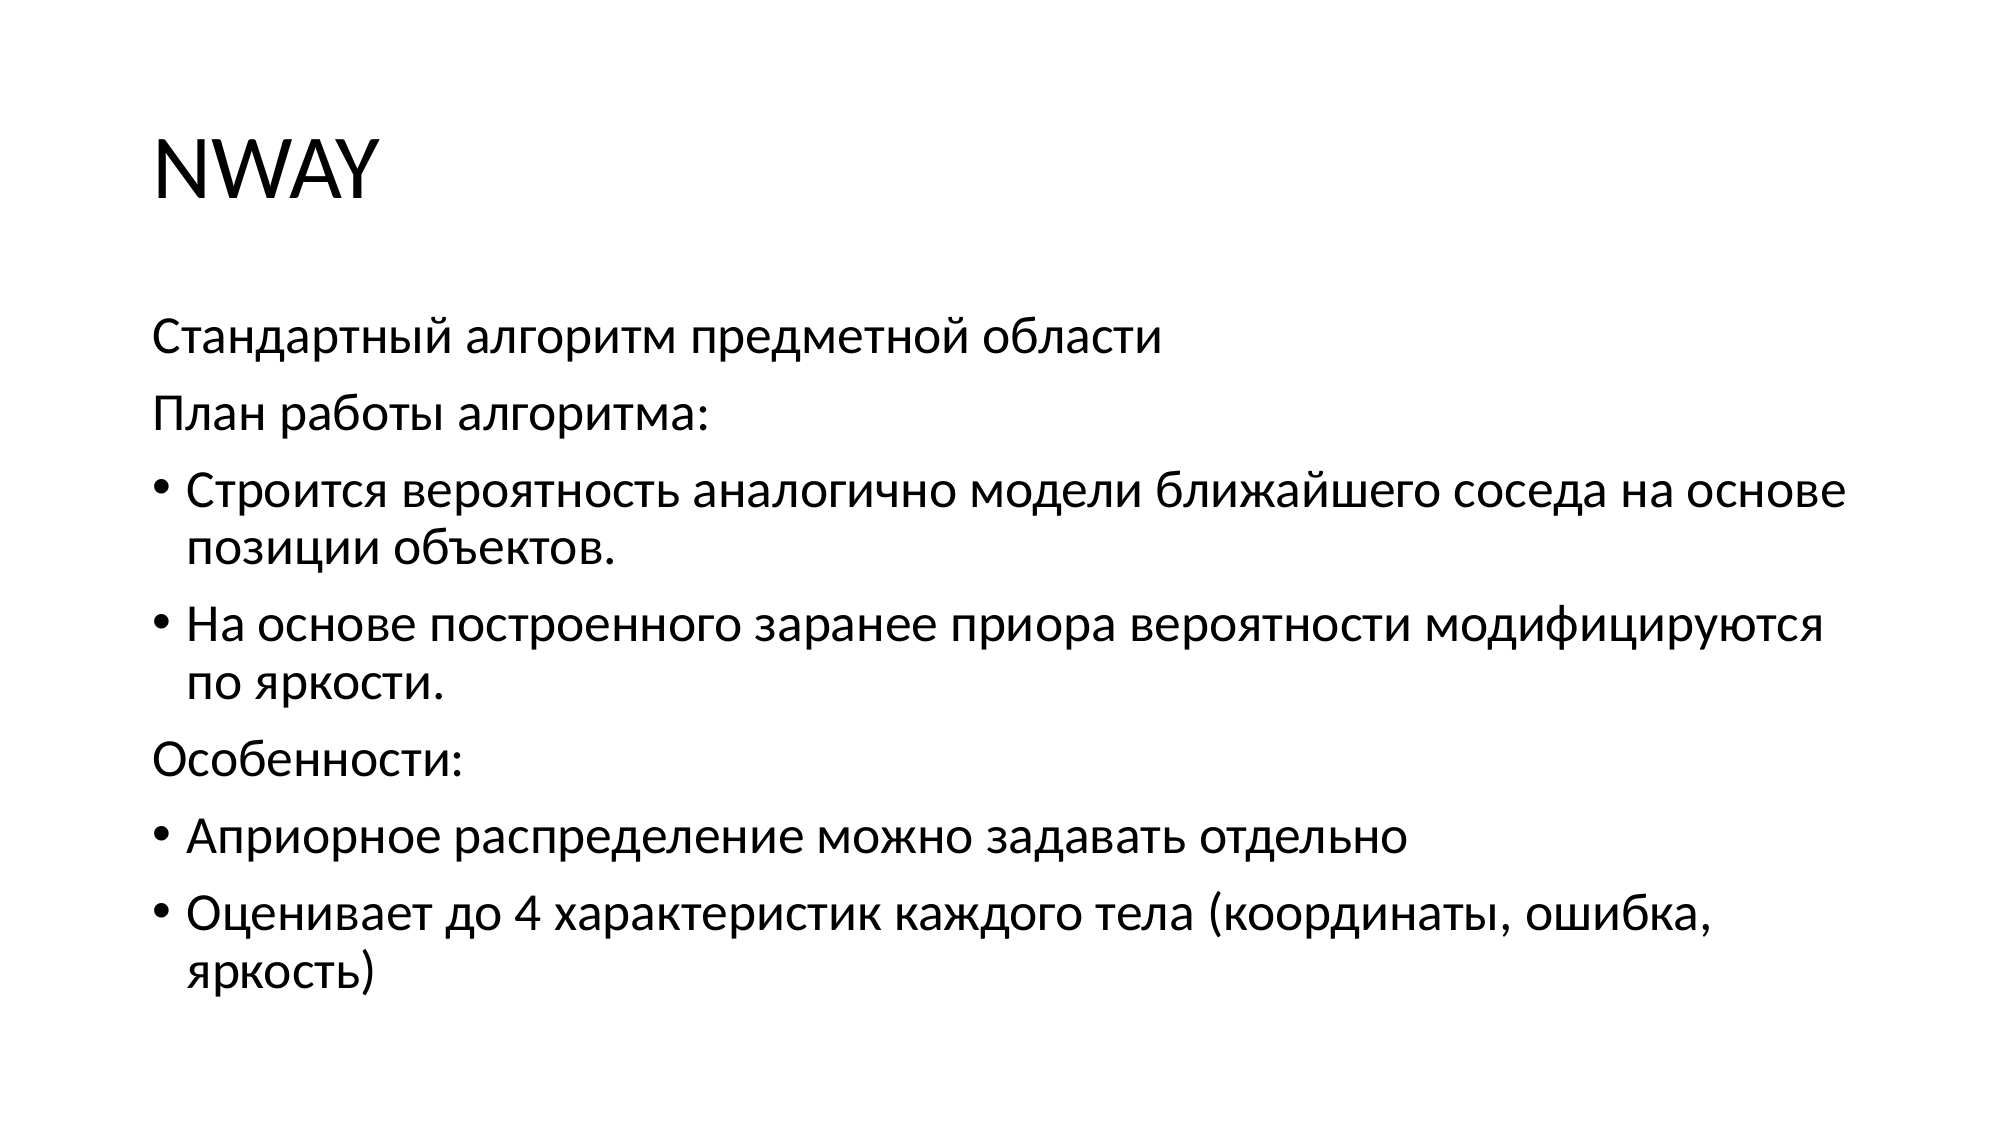

# NWAY
Стандартный алгоритм предметной области
План работы алгоритма:
Строится вероятность аналогично модели ближайшего соседа на основе позиции объектов.
На основе построенного заранее приора вероятности модифицируются по яркости.
Особенности:
Априорное распределение можно задавать отдельно
Оценивает до 4 характеристик каждого тела (координаты, ошибка, яркость)